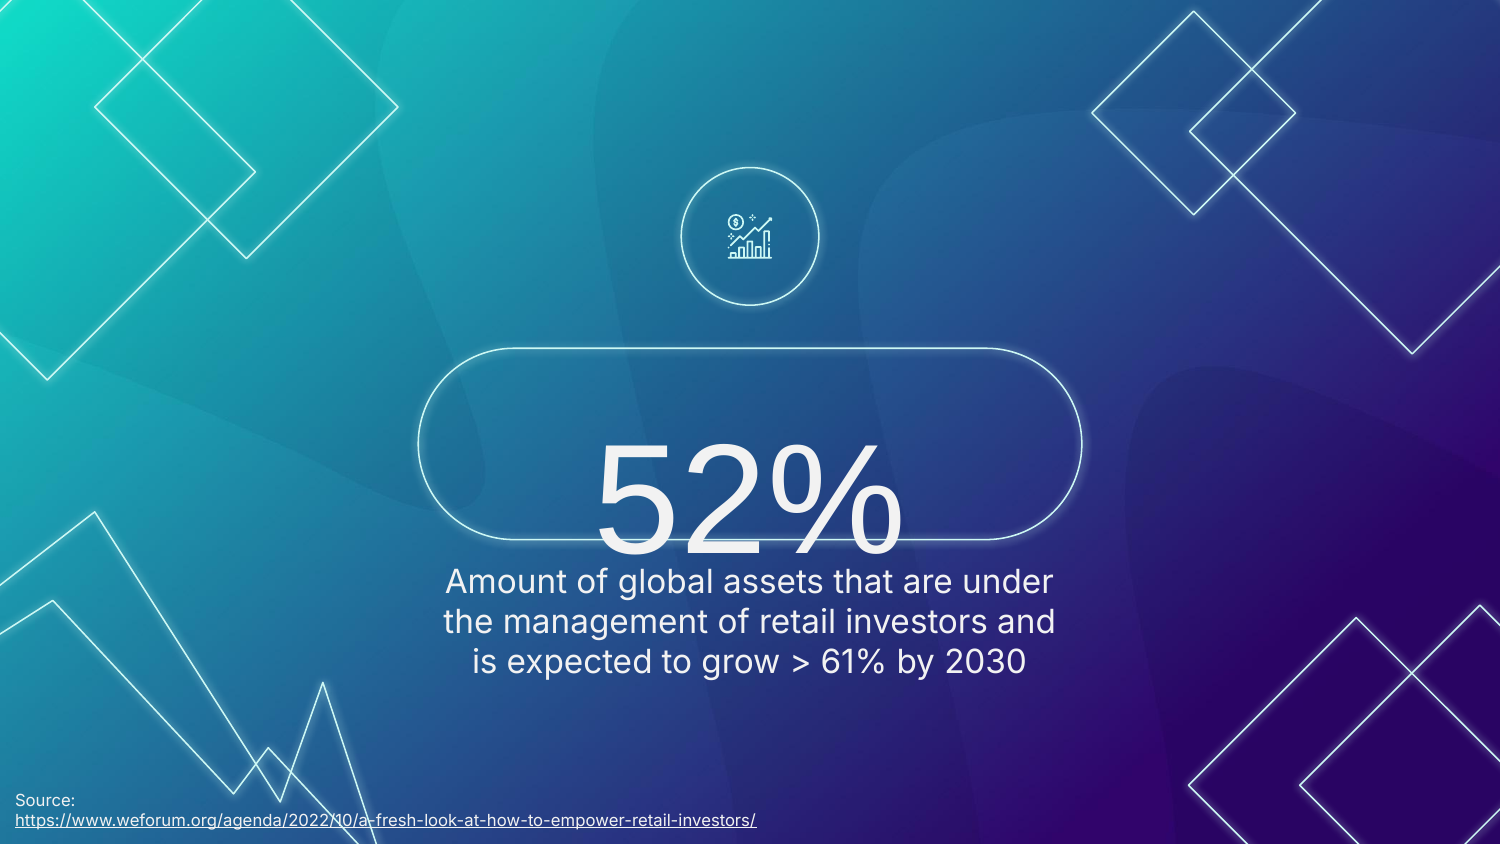

# 52%
Amount of global assets that are under the management of retail investors and is expected to grow > 61% by 2030
Source:
https://www.weforum.org/agenda/2022/10/a-fresh-look-at-how-to-empower-retail-investors/